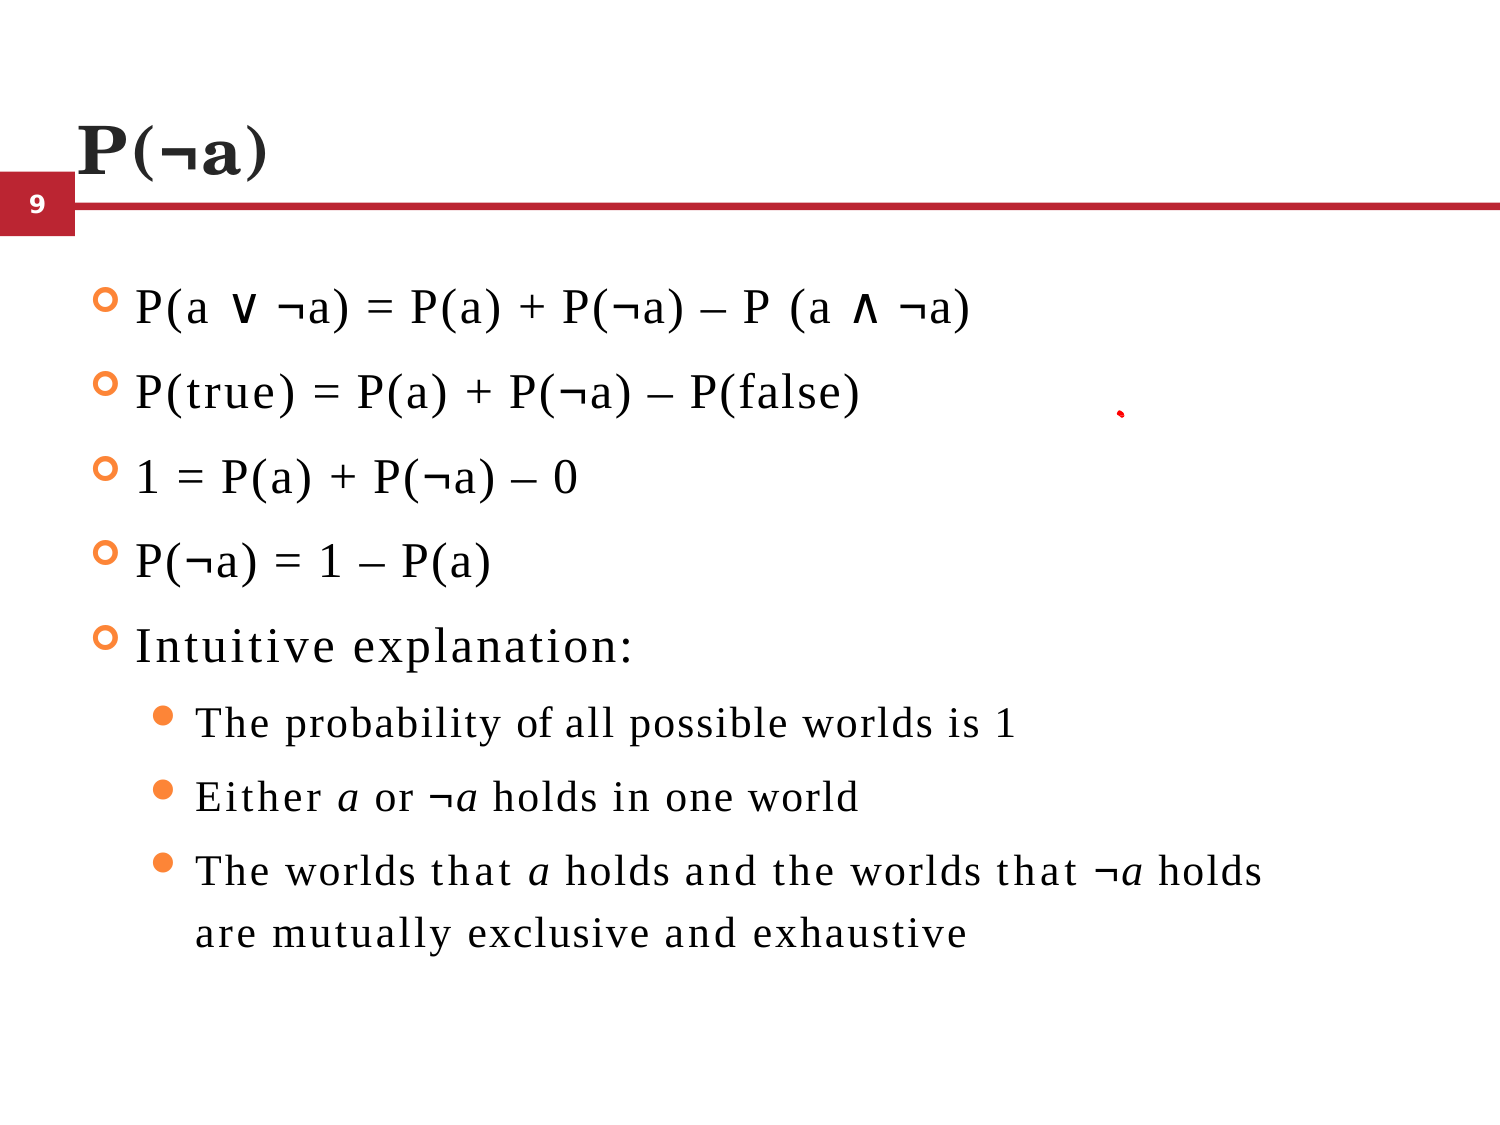

# P(¬a)
P(a ∨ ¬a) = P(a) + P(¬a) – P (a ∧ ¬a)
P(true) = P(a) + P(¬a) – P(false)
1 = P(a) + P(¬a) – 0
P(¬a) = 1 – P(a)
Intuitive explanation:
The probability of all possible worlds is 1
Either a or ¬a holds in one world
The worlds that a holds and the worlds that ¬a holds
are mutually exclusive and exhaustive

7